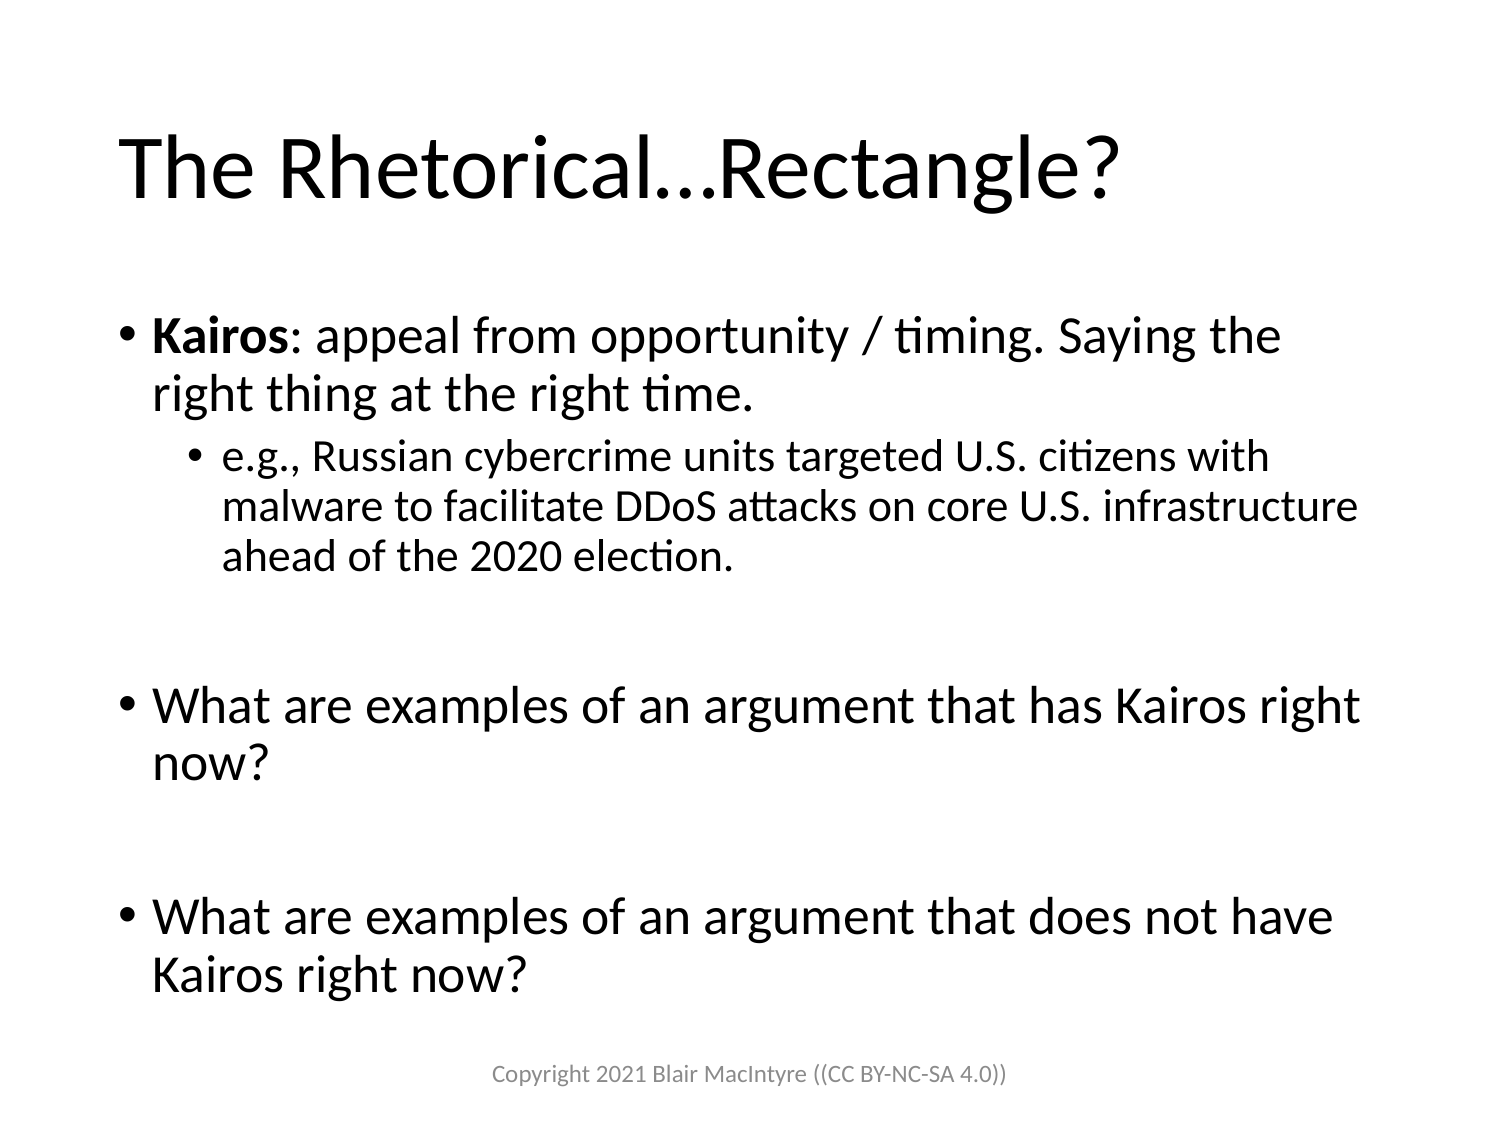

# The Rhetorical…Rectangle?
Kairos: appeal from opportunity / timing. Saying the right thing at the right time.
e.g., Russian cybercrime units targeted U.S. citizens with malware to facilitate DDoS attacks on core U.S. infrastructure ahead of the 2020 election.

What are examples of an argument that has Kairos right now?

What are examples of an argument that does not have Kairos right now?
Copyright 2021 Blair MacIntyre ((CC BY-NC-SA 4.0))